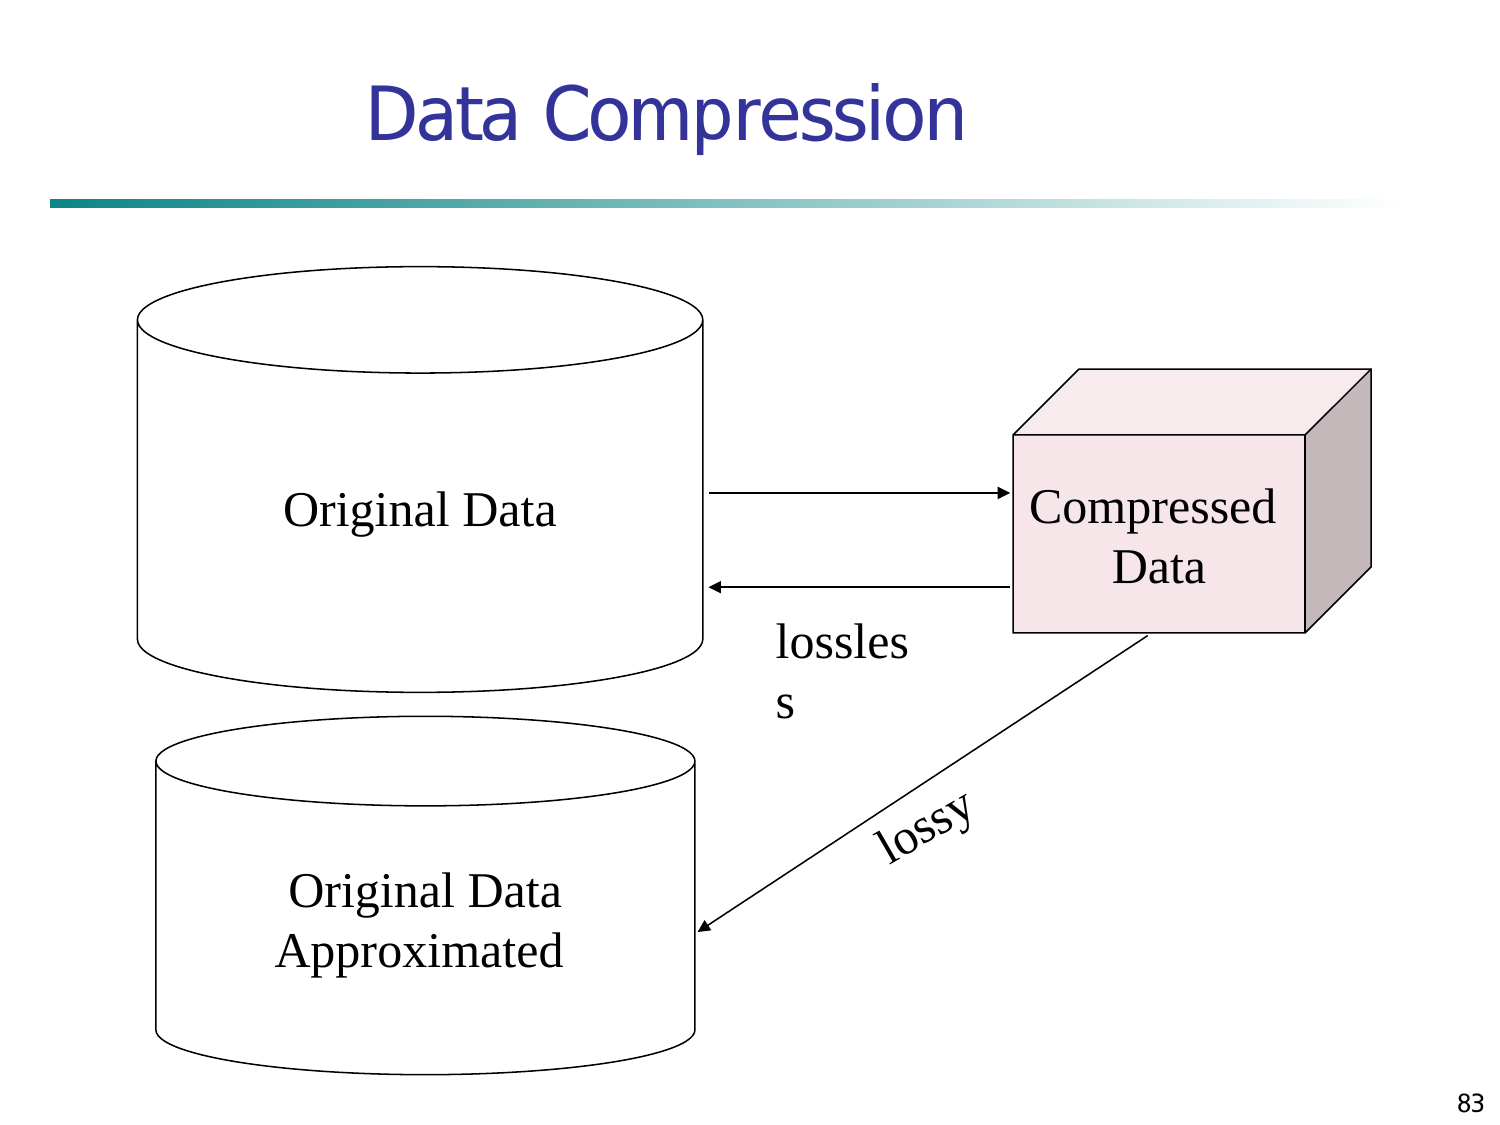

# Data Compression
Original Data
Compressed
Data
lossless
Original Data
Approximated
lossy
83